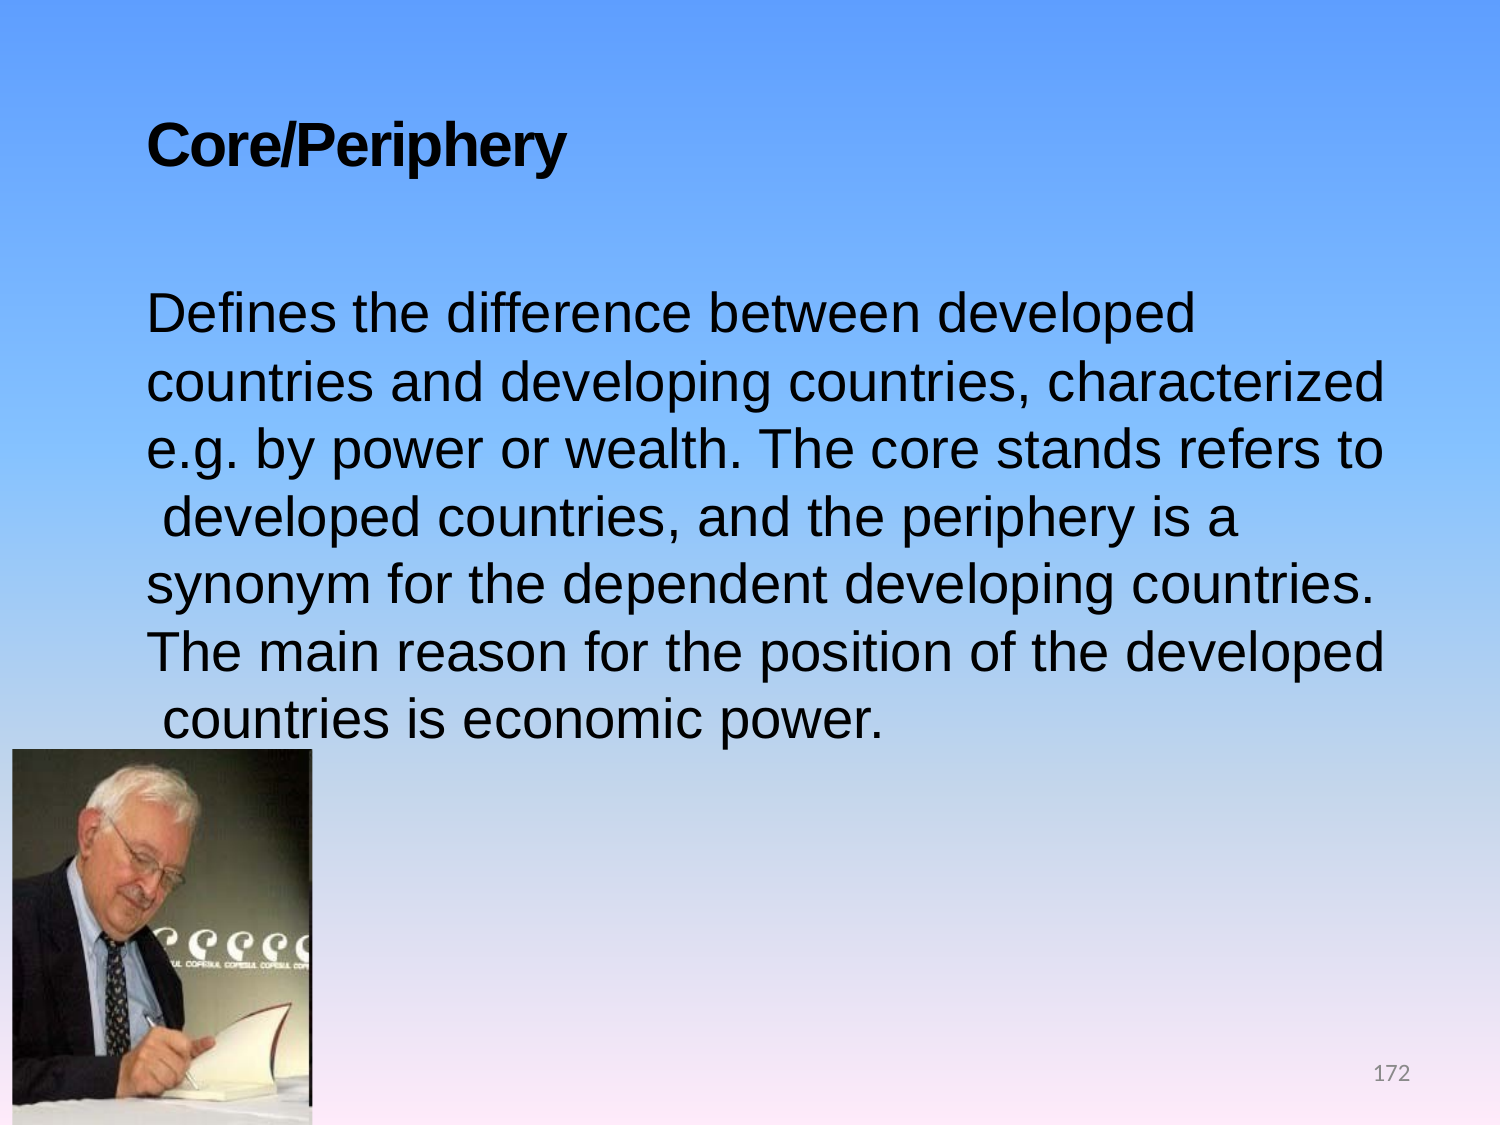

# Core/Periphery
Defines the difference between developed  countries and developing countries, characterized
e.g. by power or wealth. The core stands refers to  developed countries, and the periphery is a  synonym for the dependent developing countries.  The main reason for the position of the developed  countries is economic power.

172